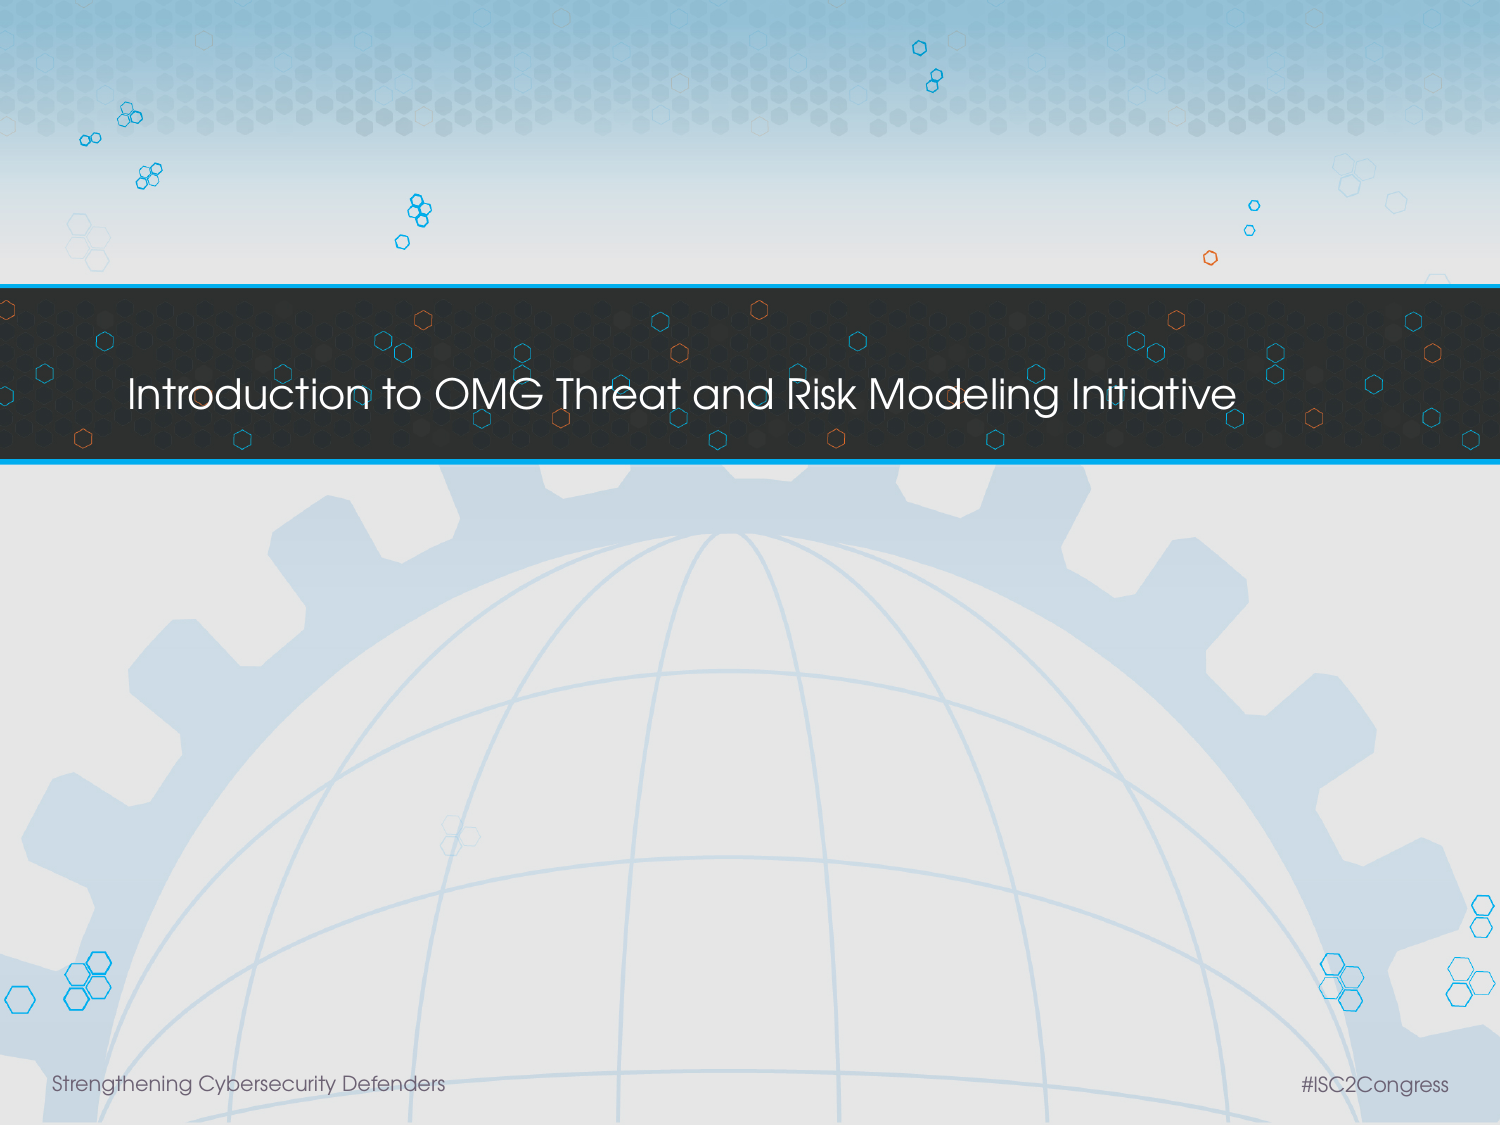

Introduction to OMG Threat and Risk Modeling Initiative